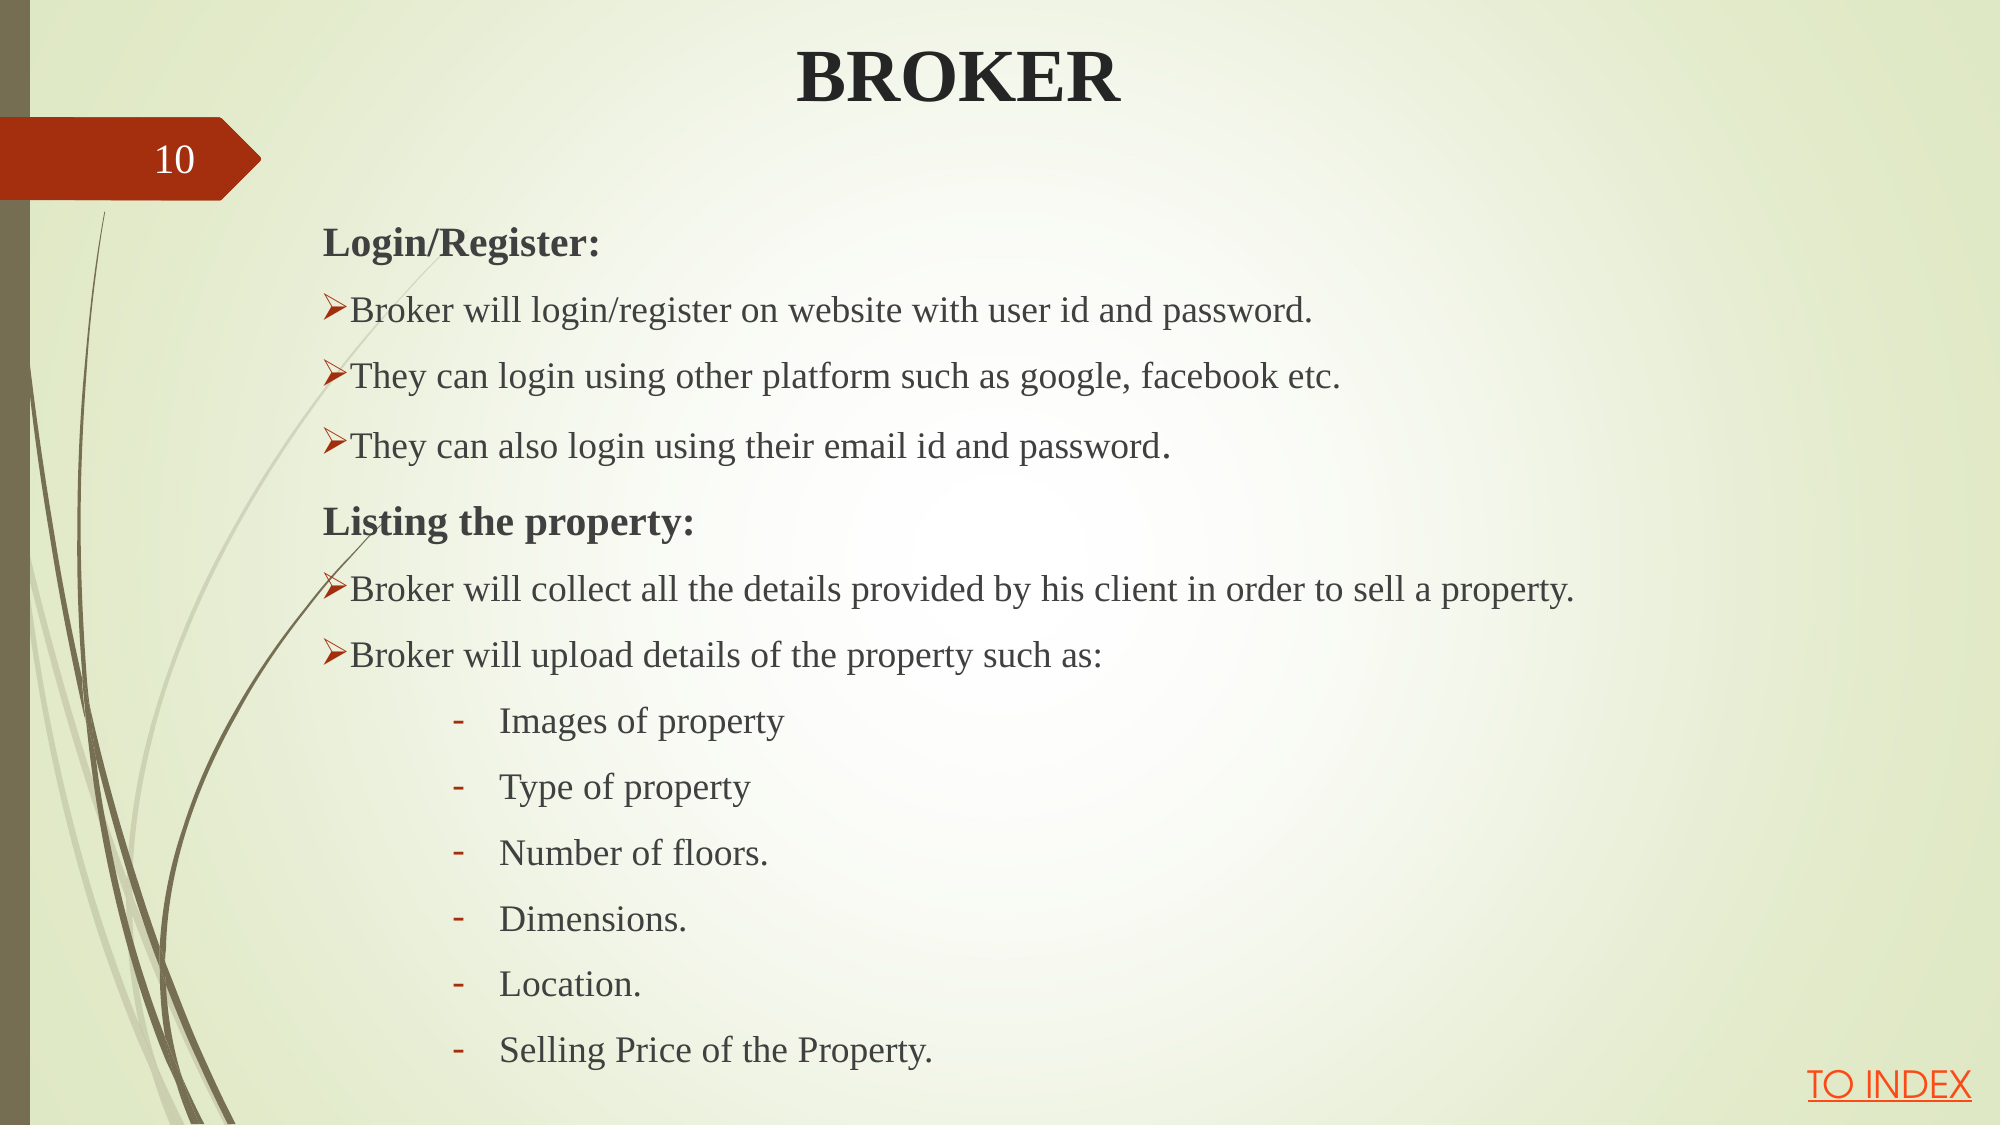

# BROKER

10
Login/Register:
Broker will login/register on website with user id and password.
They can login using other platform such as google, facebook etc.
They can also login using their email id and password.
Listing the property:
Broker will collect all the details provided by his client in order to sell a property.
Broker will upload details of the property such as:
Images of property
Type of property
Number of floors.
Dimensions.
Location.
Selling Price of the Property.
TO INDEX